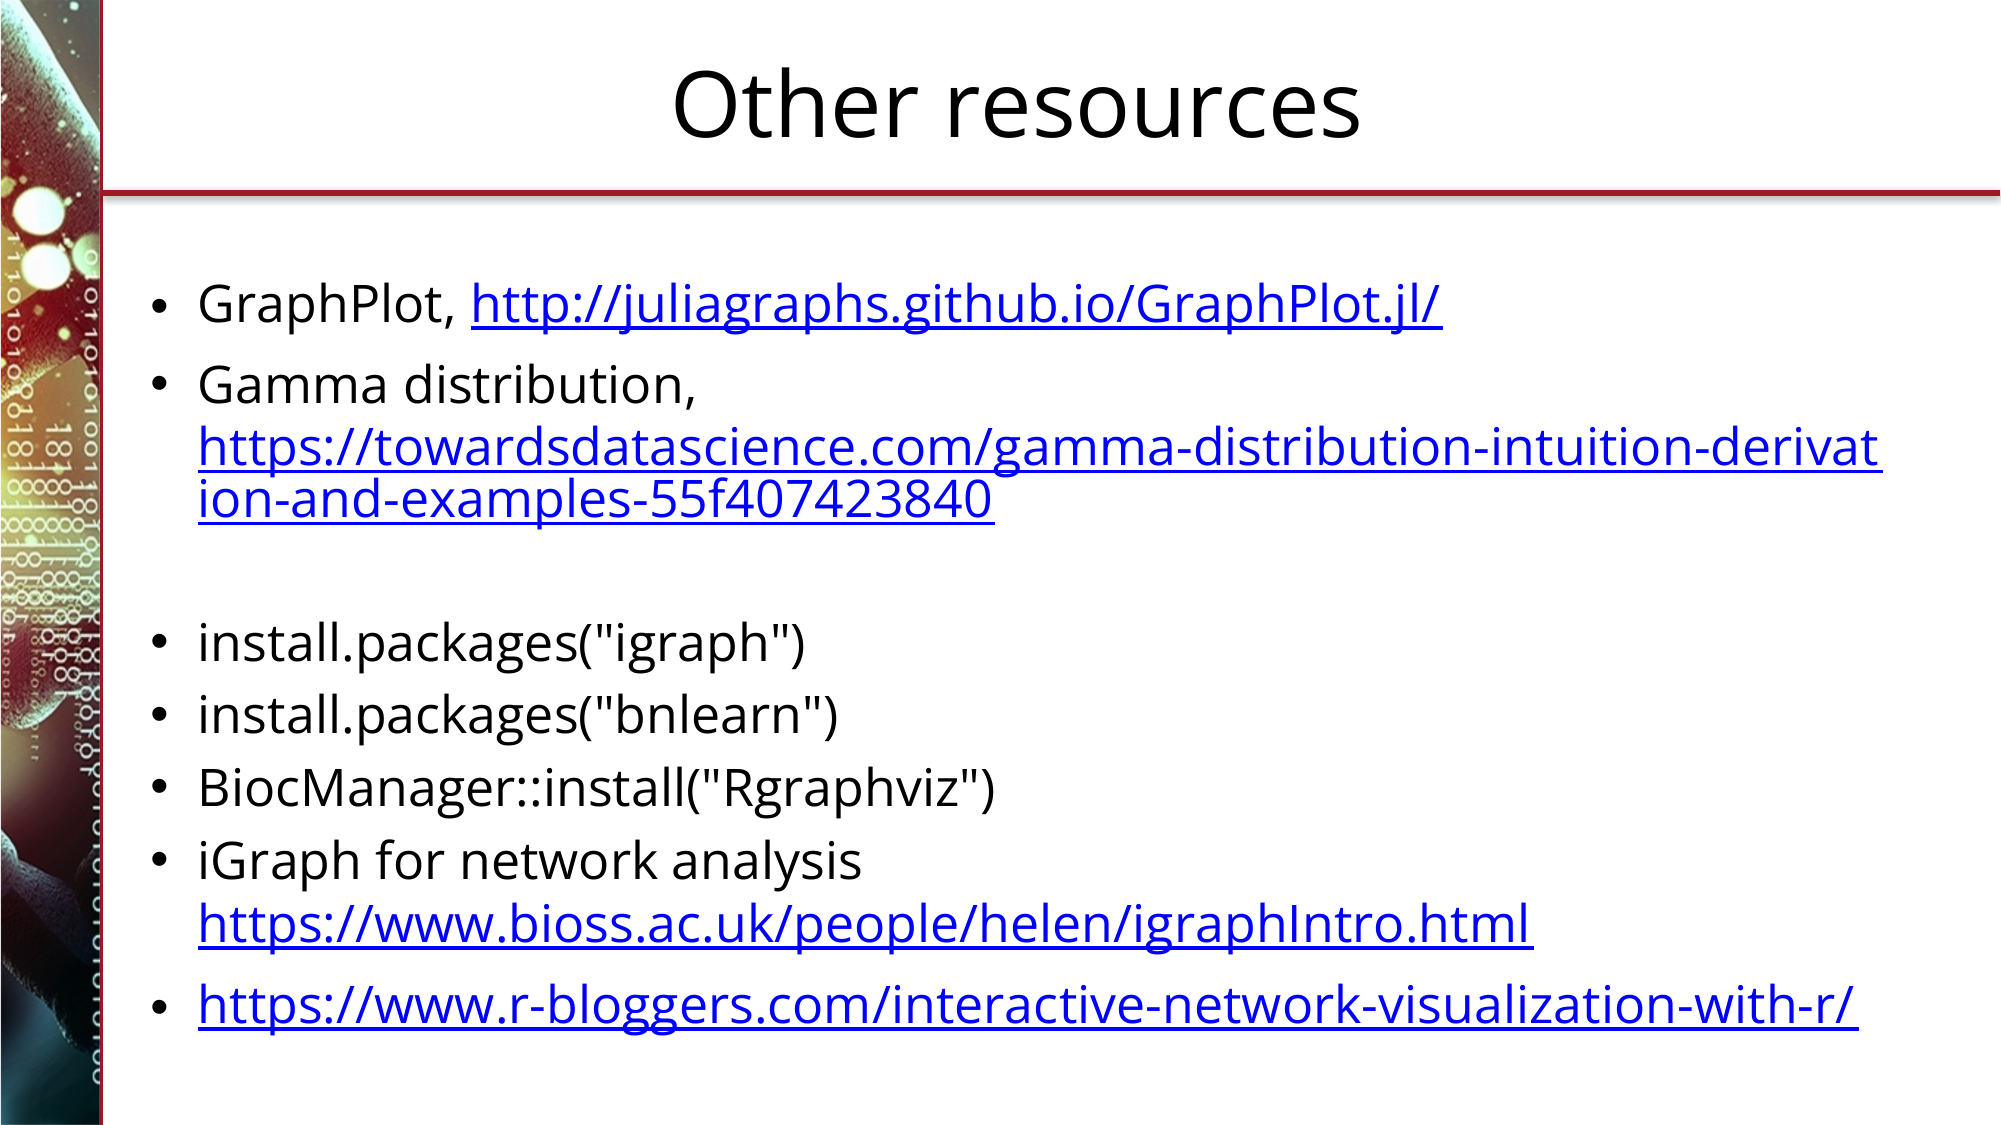

# Other resources
GraphPlot, http://juliagraphs.github.io/GraphPlot.jl/
Gamma distribution, https://towardsdatascience.com/gamma-distribution-intuition-derivation-and-examples-55f407423840
install.packages("igraph")
install.packages("bnlearn")
BiocManager::install("Rgraphviz")
iGraph for network analysis https://www.bioss.ac.uk/people/helen/igraphIntro.html
https://www.r-bloggers.com/interactive-network-visualization-with-r/